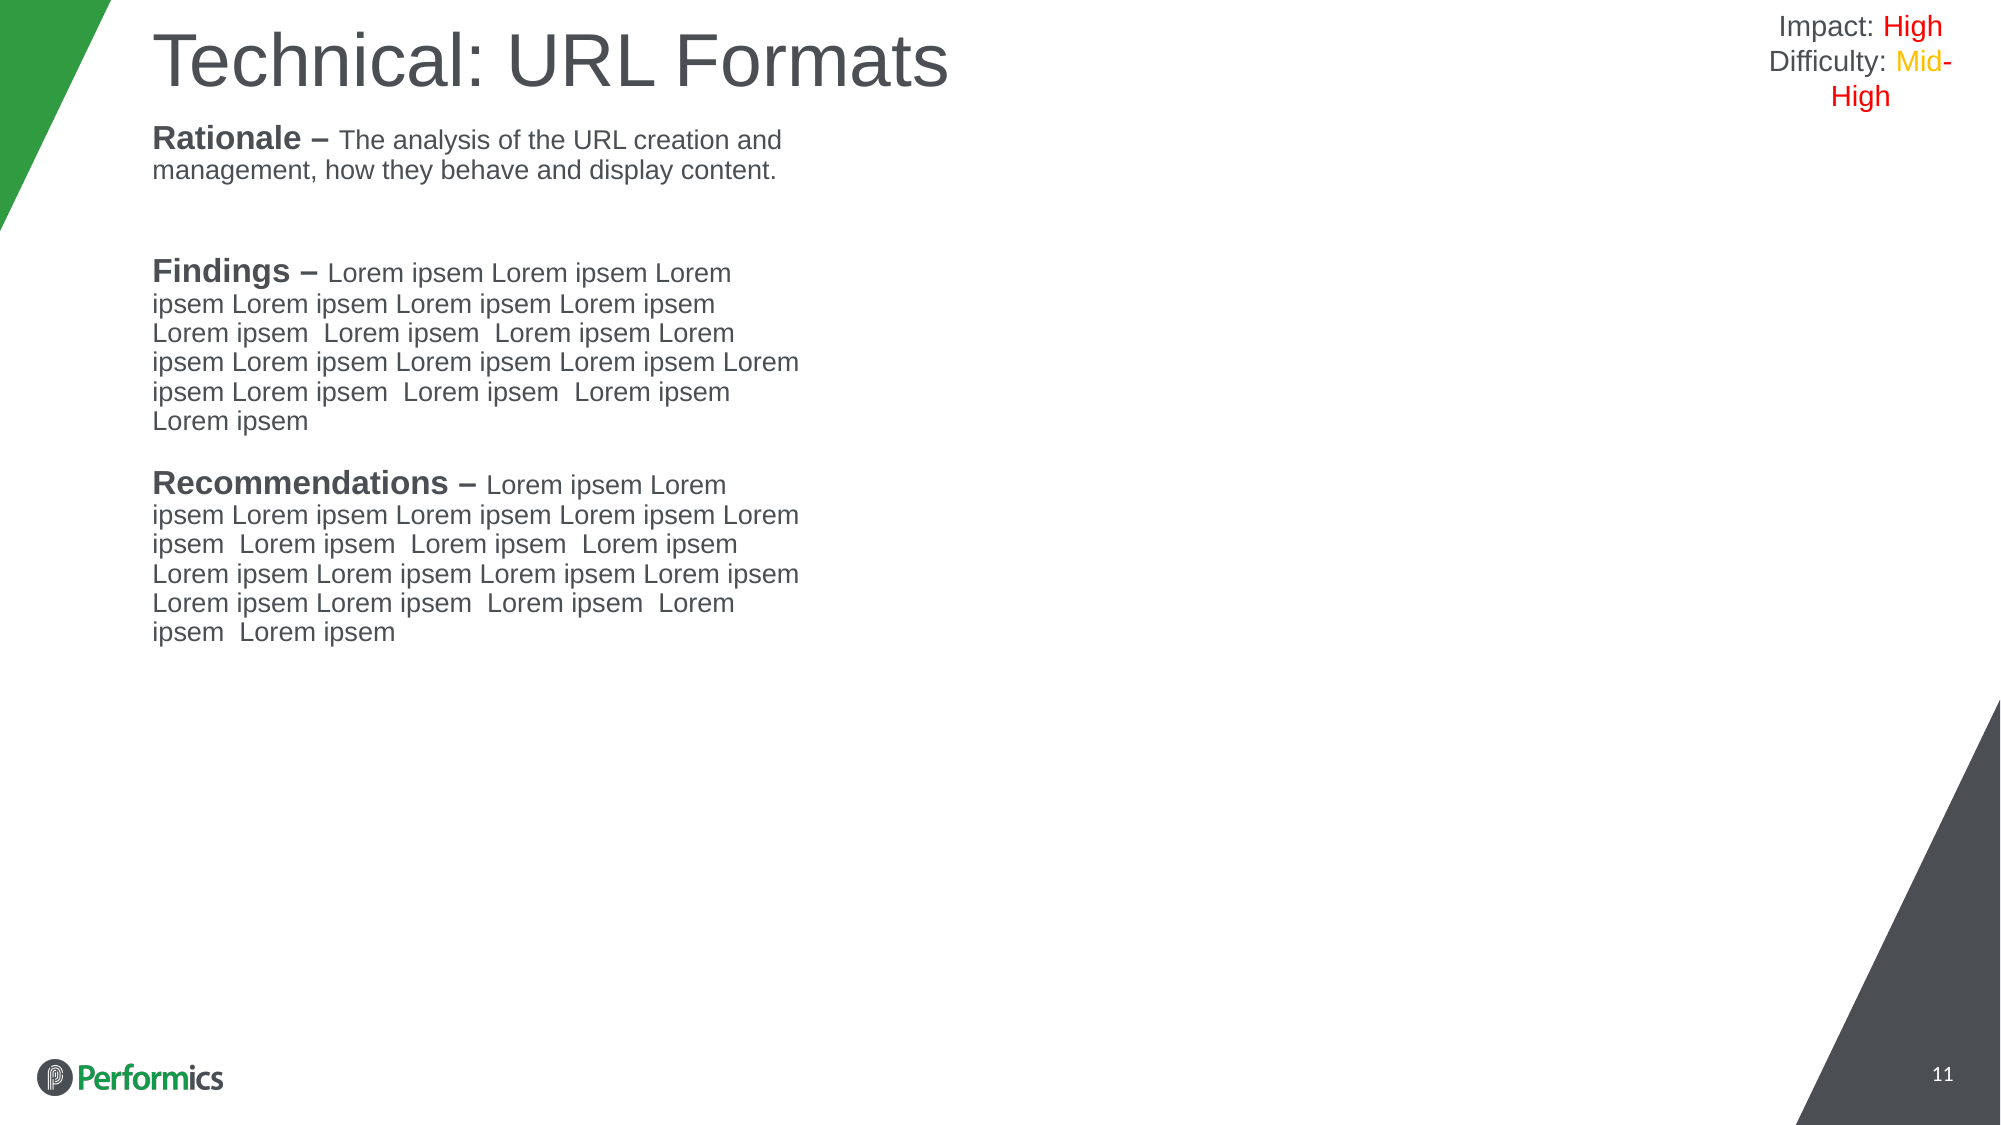

Impact: High
Difficulty: Mid-High
# Technical: URL Formats
Rationale – The analysis of the URL creation and management, how they behave and display content.

Findings – Lorem ipsem Lorem ipsem Lorem ipsem Lorem ipsem Lorem ipsem Lorem ipsem  Lorem ipsem  Lorem ipsem  Lorem ipsem Lorem ipsem Lorem ipsem Lorem ipsem Lorem ipsem Lorem ipsem Lorem ipsem  Lorem ipsem  Lorem ipsem  Lorem ipsem

Recommendations – Lorem ipsem Lorem ipsem Lorem ipsem Lorem ipsem Lorem ipsem Lorem ipsem  Lorem ipsem  Lorem ipsem  Lorem ipsem Lorem ipsem Lorem ipsem Lorem ipsem Lorem ipsem Lorem ipsem Lorem ipsem  Lorem ipsem  Lorem ipsem  Lorem ipsem

11